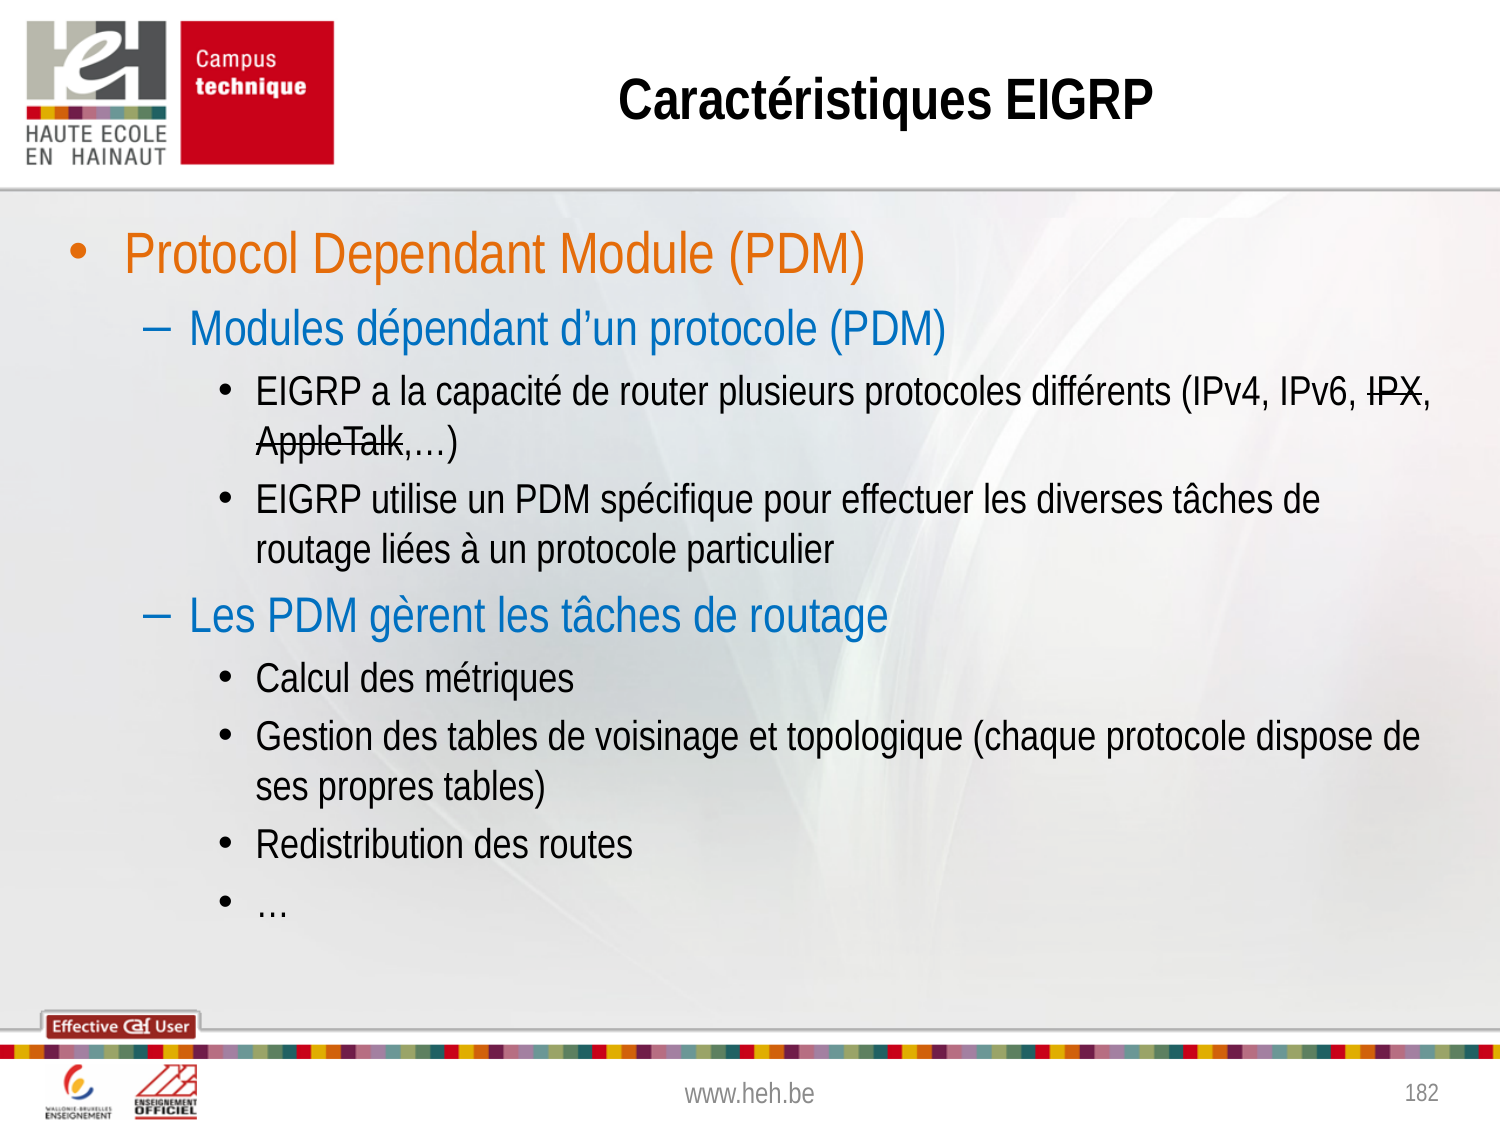

# Caractéristiques EIGRP
Protocol Dependant Module (PDM)
Modules dépendant d’un protocole (PDM)
EIGRP a la capacité de router plusieurs protocoles différents (IPv4, IPv6, IPX, AppleTalk,…)
EIGRP utilise un PDM spécifique pour effectuer les diverses tâches de routage liées à un protocole particulier
Les PDM gèrent les tâches de routage
Calcul des métriques
Gestion des tables de voisinage et topologique (chaque protocole dispose de ses propres tables)
Redistribution des routes
…
www.heh.be
182